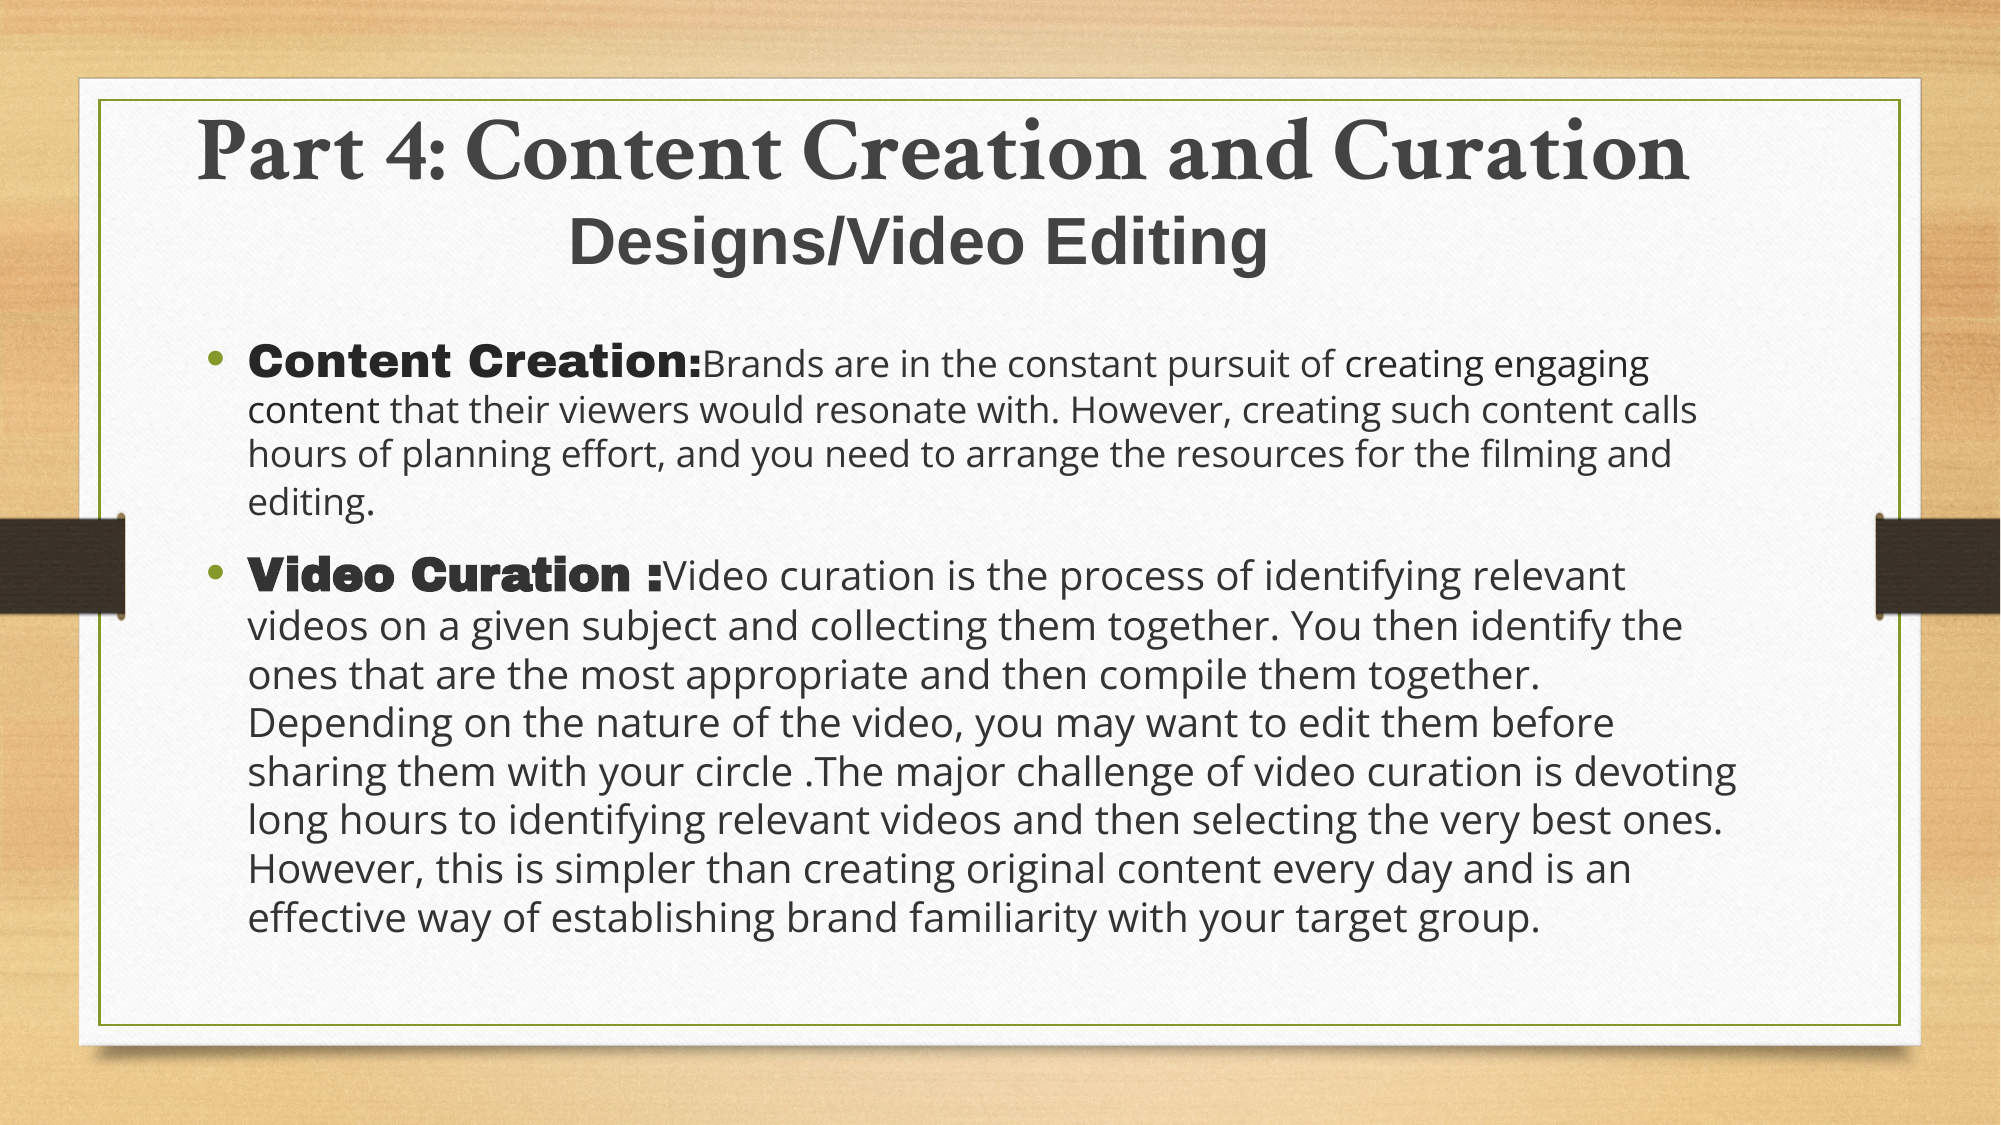

Part 4: Content Creation and Curation
Designs/Video Editing
Content Creation:Brands are in the constant pursuit of creating engaging content that their viewers would resonate with. However, creating such content calls hours of planning effort, and you need to arrange the resources for the filming and editing.
Video Curation :Video curation is the process of identifying relevant videos on a given subject and collecting them together. You then identify the ones that are the most appropriate and then compile them together. Depending on the nature of the video, you may want to edit them before sharing them with your circle .The major challenge of video curation is devoting long hours to identifying relevant videos and then selecting the very best ones. However, this is simpler than creating original content every day and is an effective way of establishing brand familiarity with your target group.